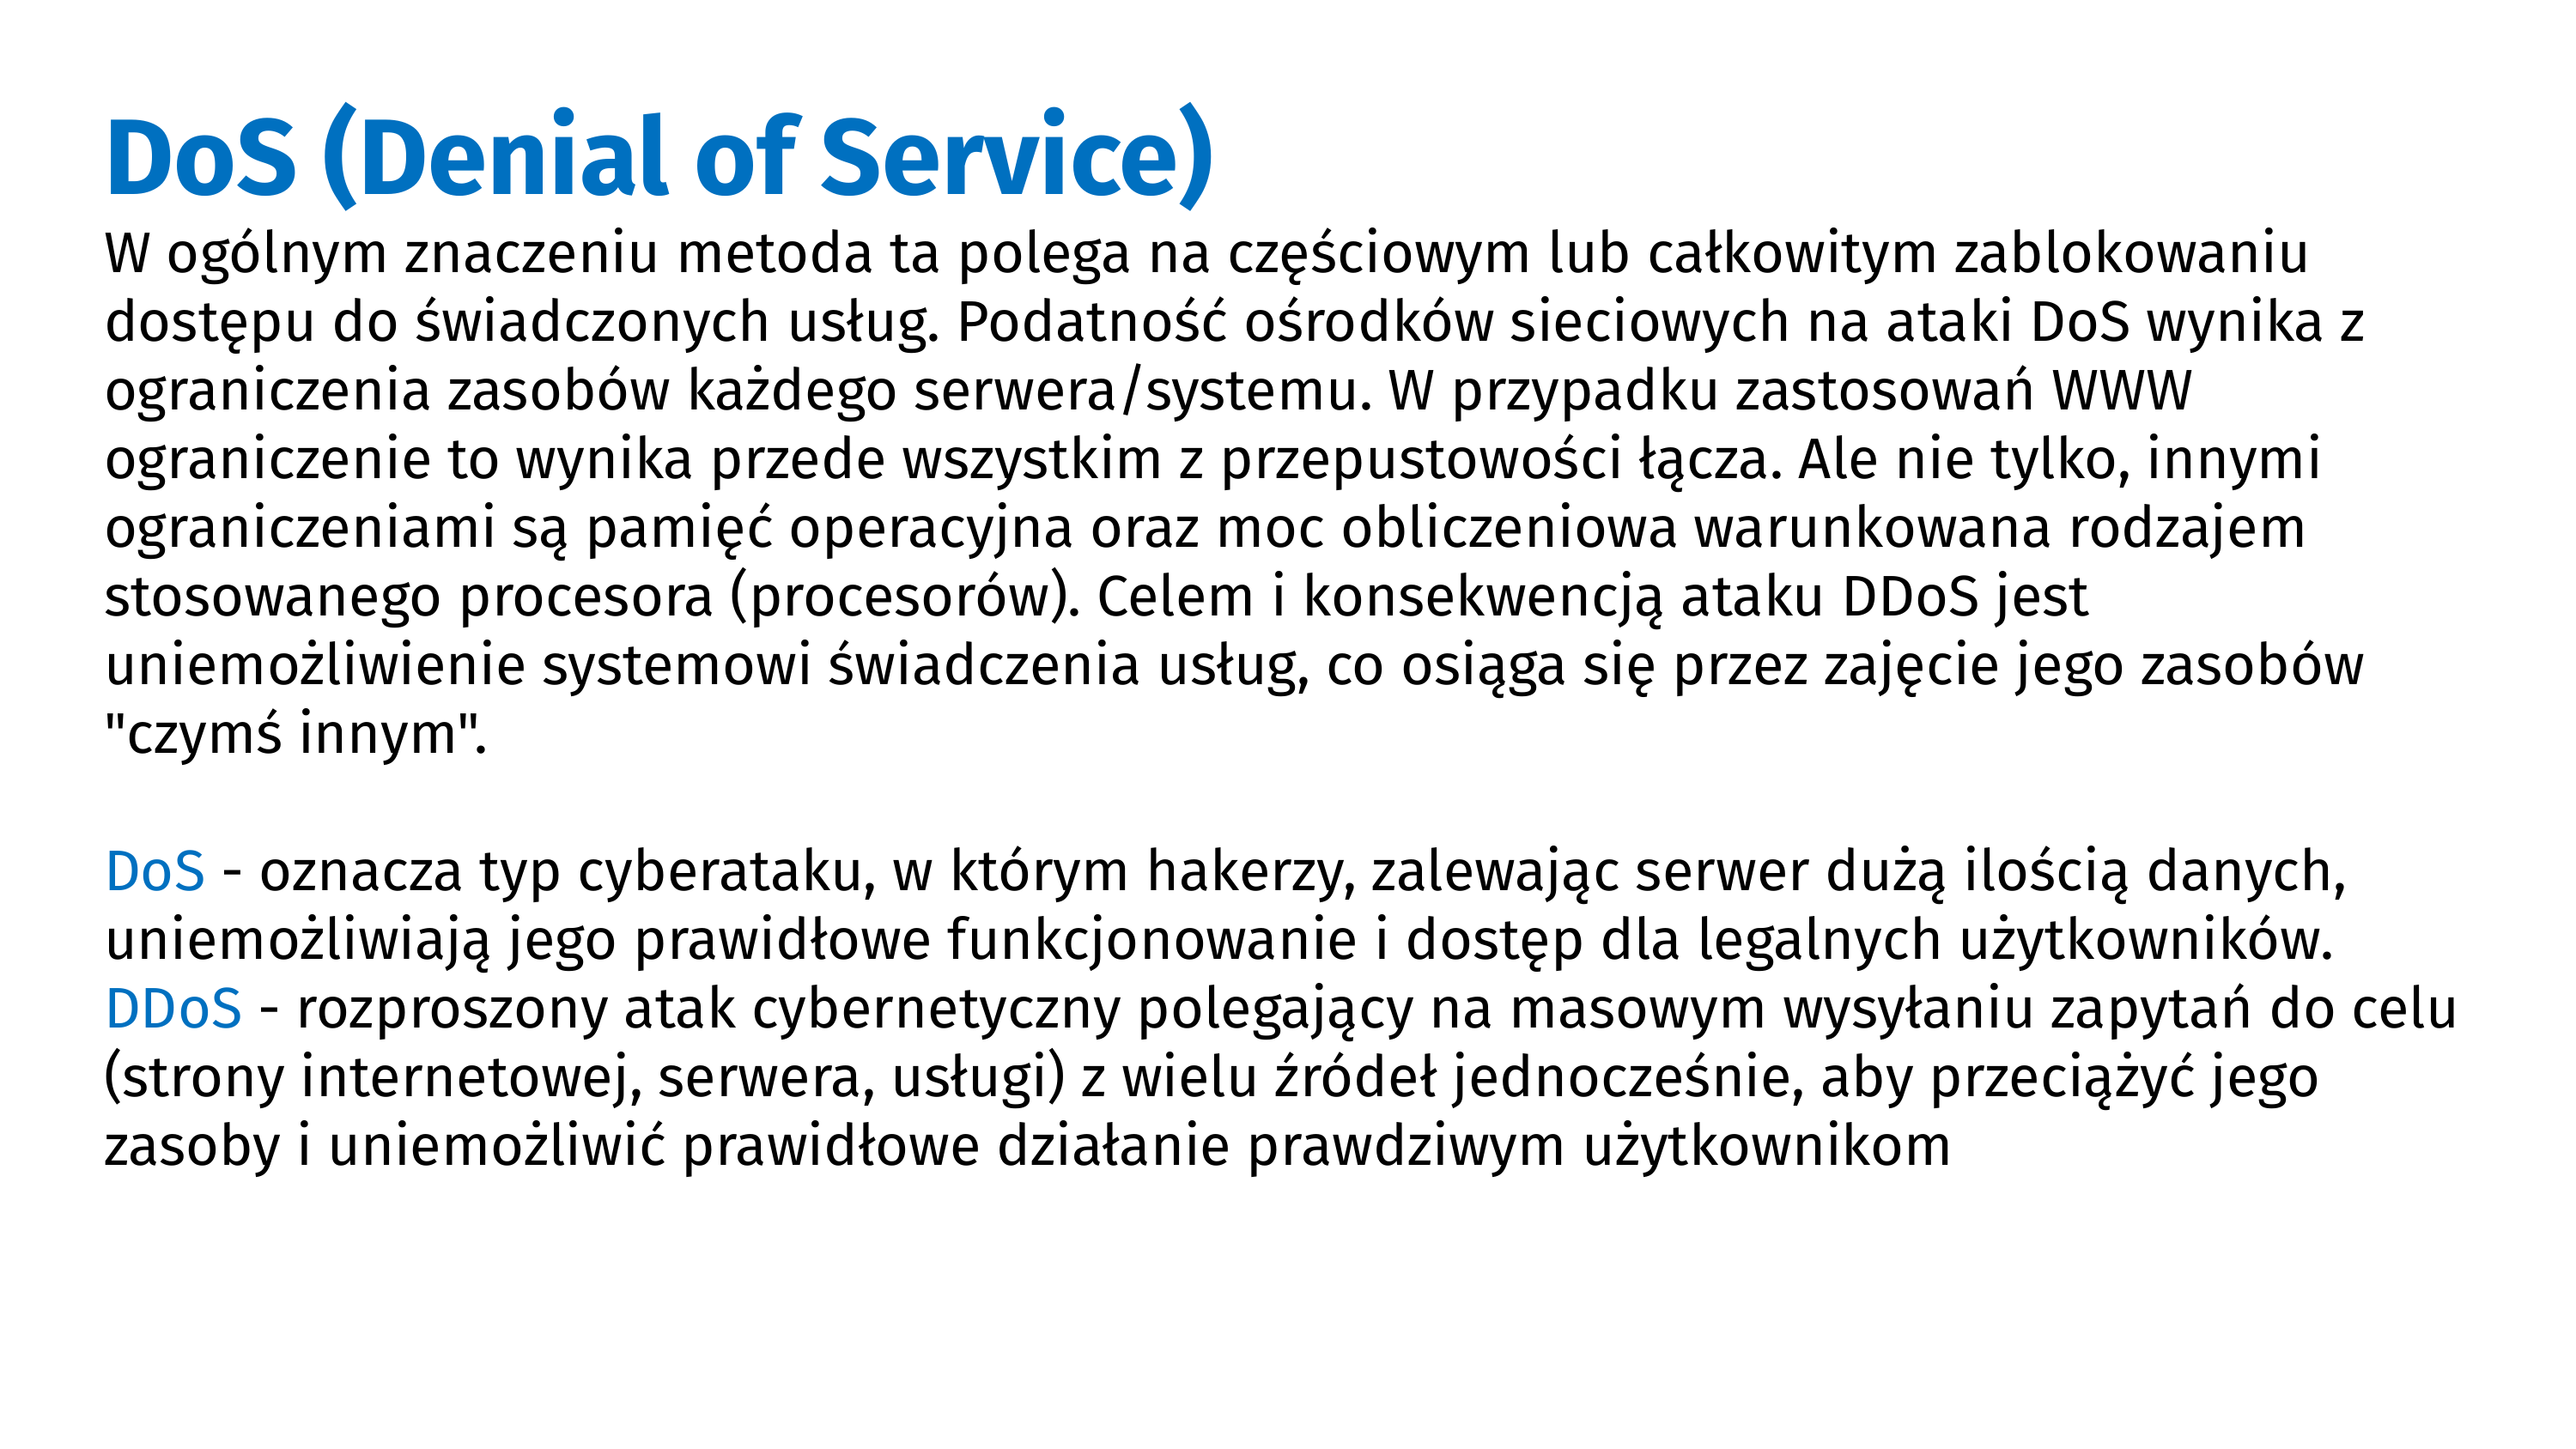

DoS (Denial of Service)
W ogólnym znaczeniu metoda ta polega na częściowym lub całkowitym zablokowaniu dostępu do świadczonych usług. Podatność ośrodków sieciowych na ataki DoS wynika z ograniczenia zasobów każdego serwera/systemu. W przypadku zastosowań WWW ograniczenie to wynika przede wszystkim z przepustowości łącza. Ale nie tylko, innymi ograniczeniami są pamięć operacyjna oraz moc obliczeniowa warunkowana rodzajem stosowanego procesora (procesorów). Celem i konsekwencją ataku DDoS jest uniemożliwienie systemowi świadczenia usług, co osiąga się przez zajęcie jego zasobów "czymś innym".
DoS - oznacza typ cyberataku, w którym hakerzy, zalewając serwer dużą ilością danych, uniemożliwiają jego prawidłowe funkcjonowanie i dostęp dla legalnych użytkowników.
DDoS - rozproszony atak cybernetyczny polegający na masowym wysyłaniu zapytań do celu (strony internetowej, serwera, usługi) z wielu źródeł jednocześnie, aby przeciążyć jego zasoby i uniemożliwić prawidłowe działanie prawdziwym użytkownikom